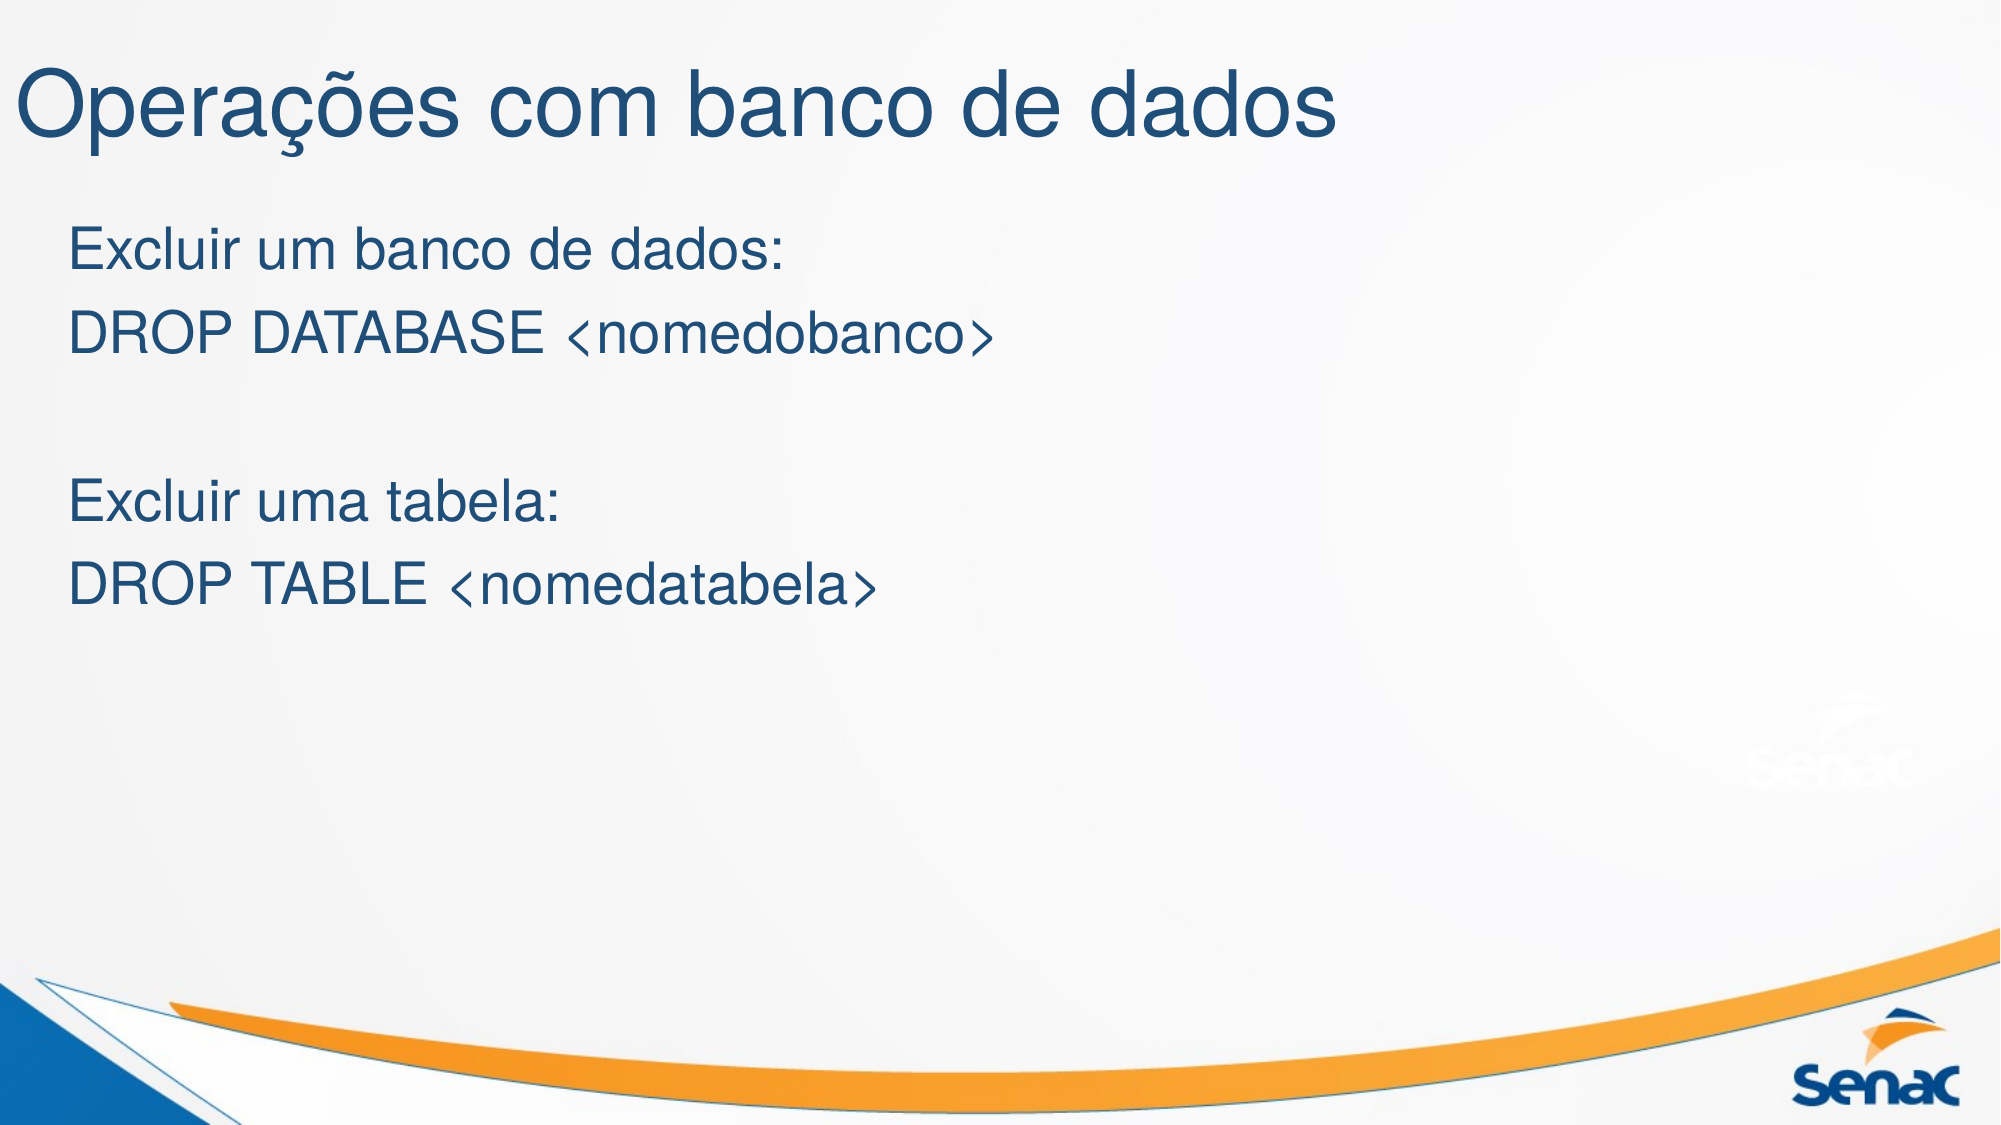

# Operações com banco de dados
Excluir um banco de dados:
DROP DATABASE <nomedobanco>

Excluir uma tabela:
DROP TABLE <nomedatabela>